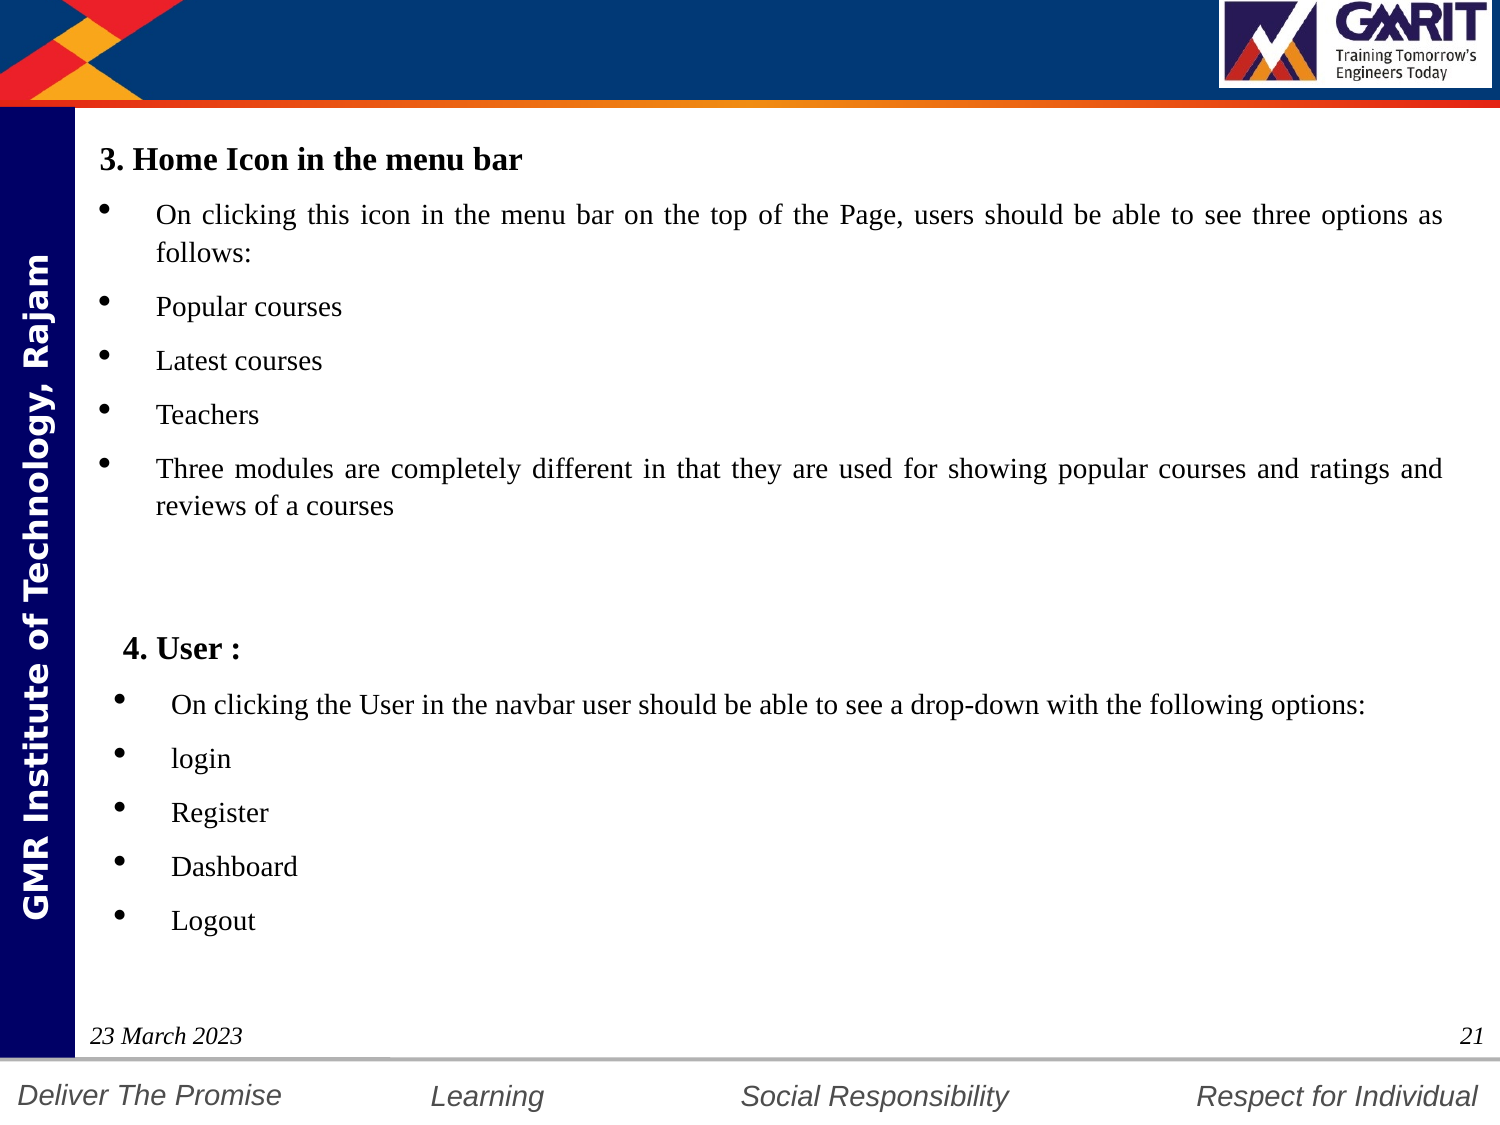

3. Home Icon in the menu bar
On clicking this icon in the menu bar on the top of the Page, users should be able to see three options as follows:
Popular courses
Latest courses
Teachers
Three modules are completely different in that they are used for showing popular courses and ratings and reviews of a courses
 4. User :
On clicking the User in the navbar user should be able to see a drop-down with the following options:
login
Register
Dashboard
Logout

23 March 2023
21